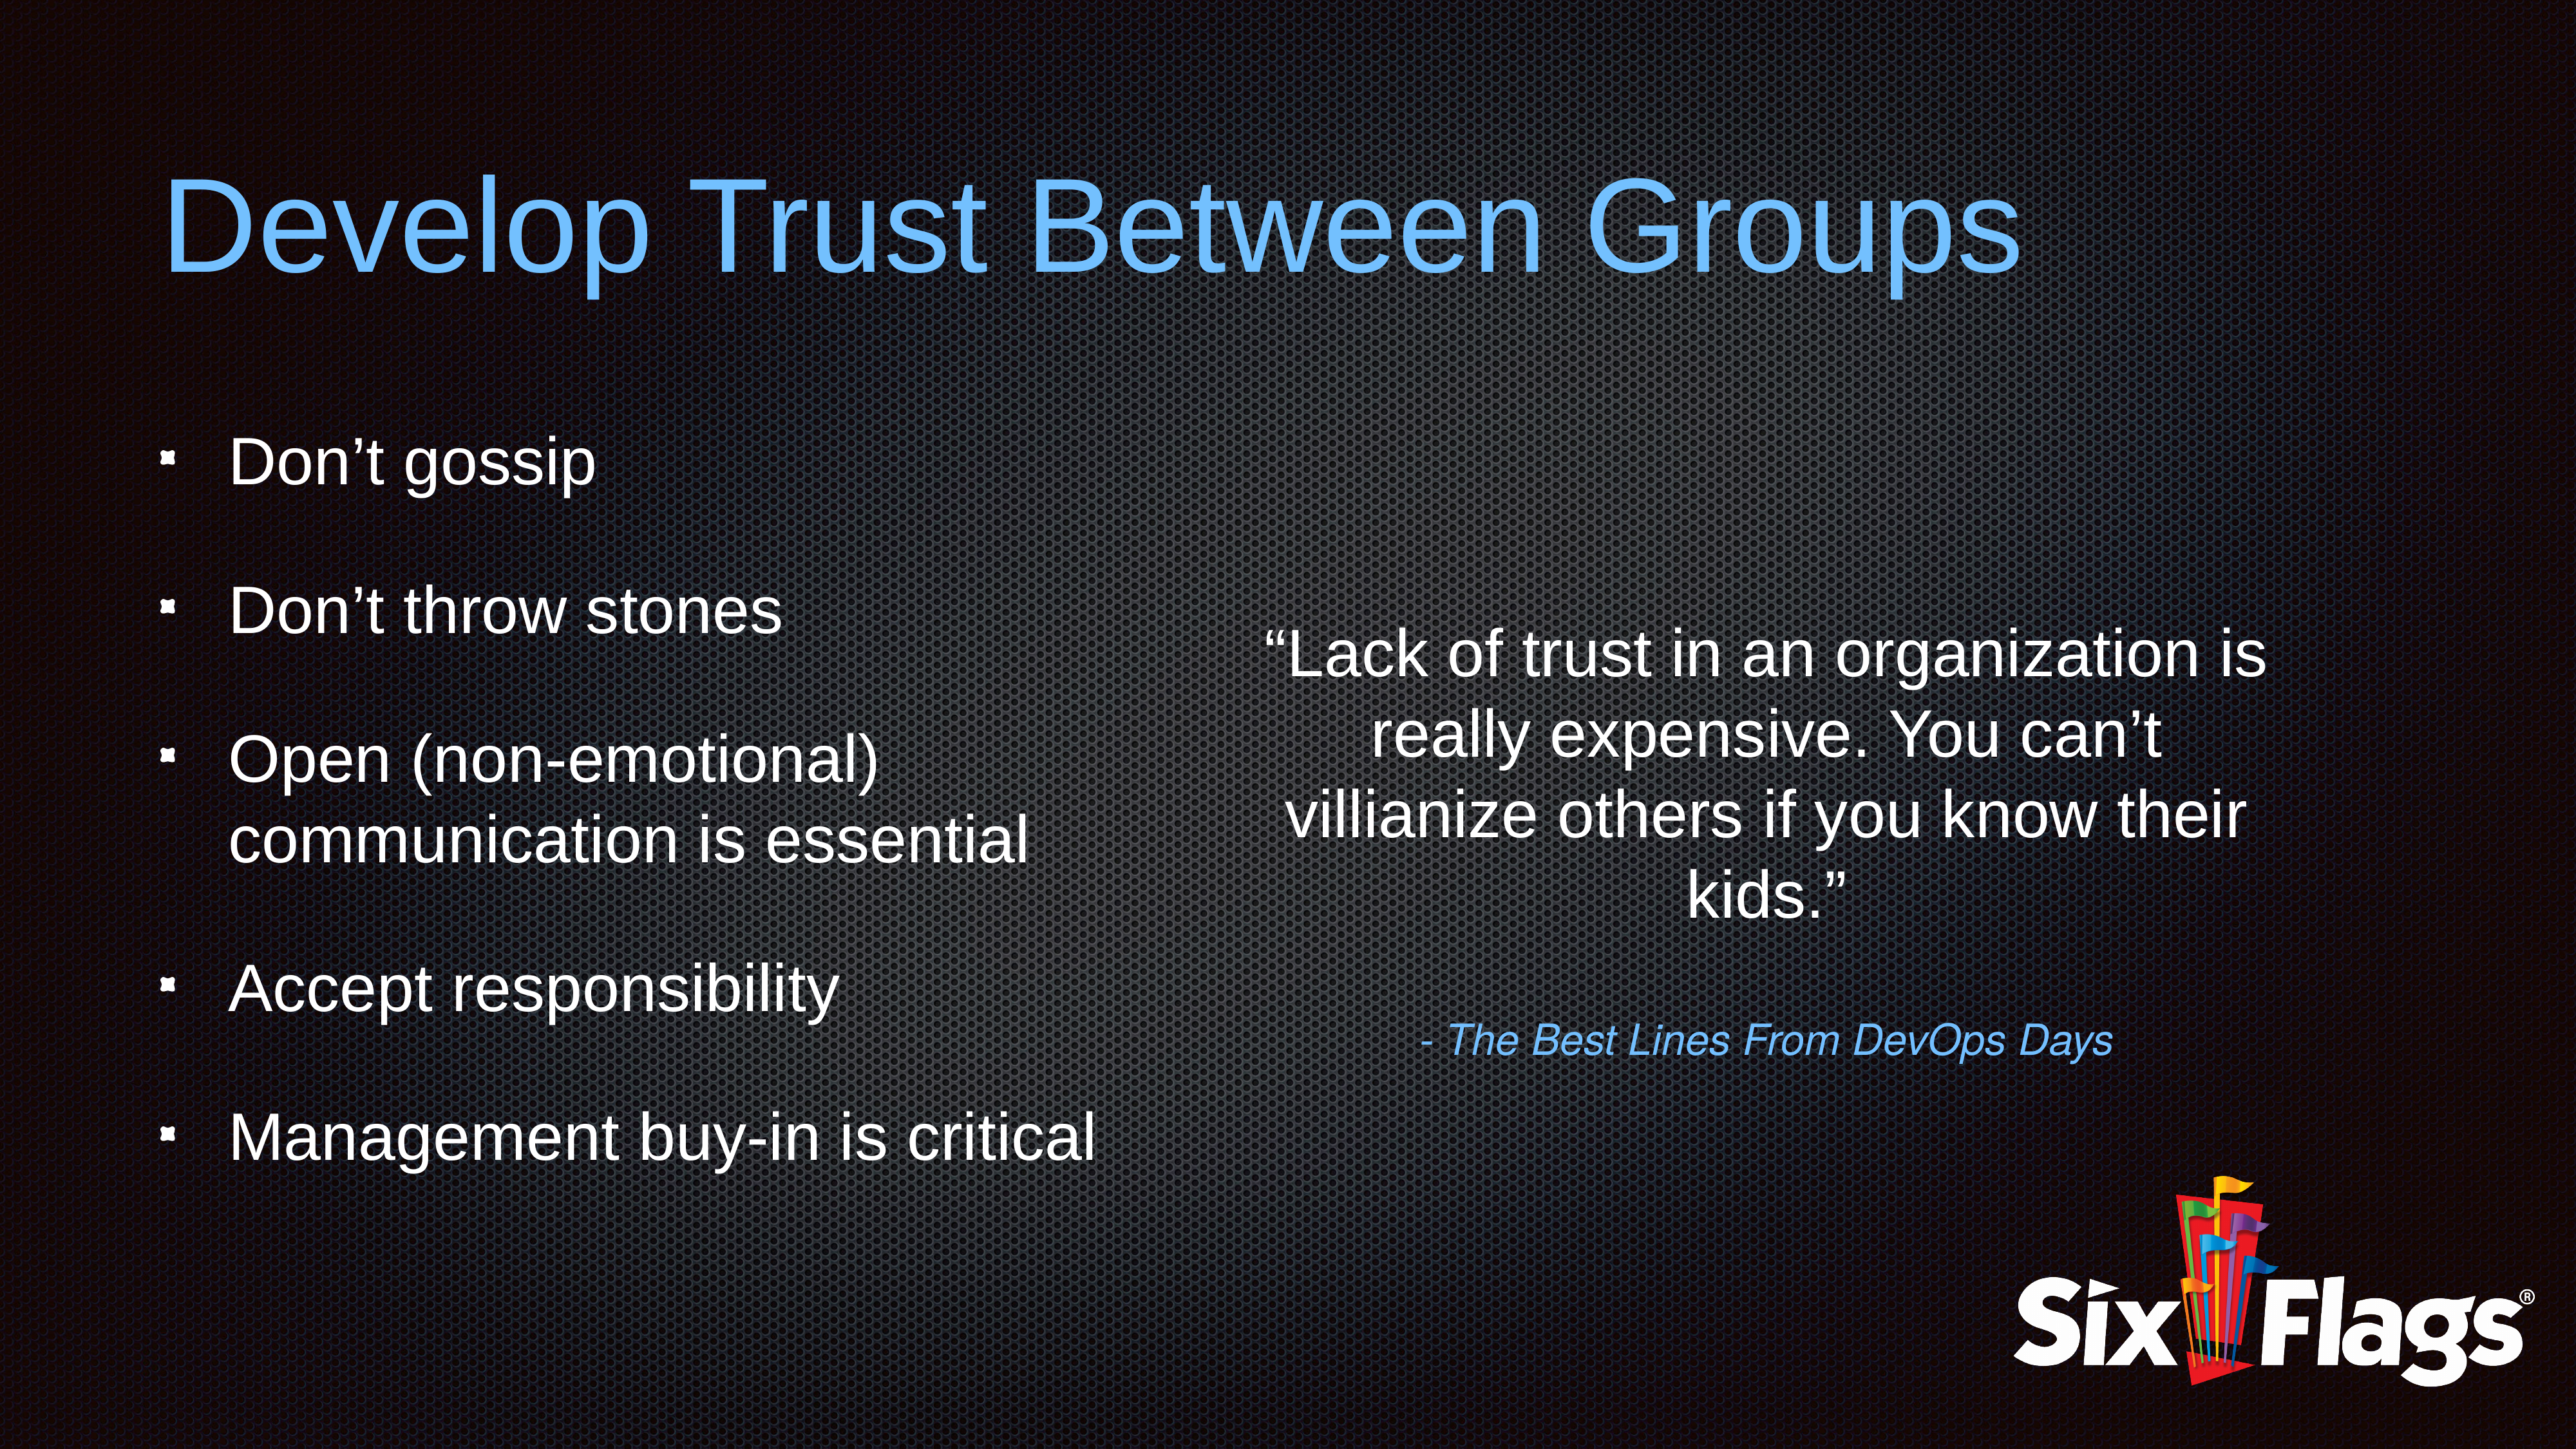

# Develop Trust Between Groups
Don’t gossip
Don’t throw stones
Open (non-emotional) communication is essential
Accept responsibility
Management buy-in is critical
“Lack of trust in an organization is really expensive. You can’t villianize others if you know their kids.”

- The Best Lines From DevOps Days